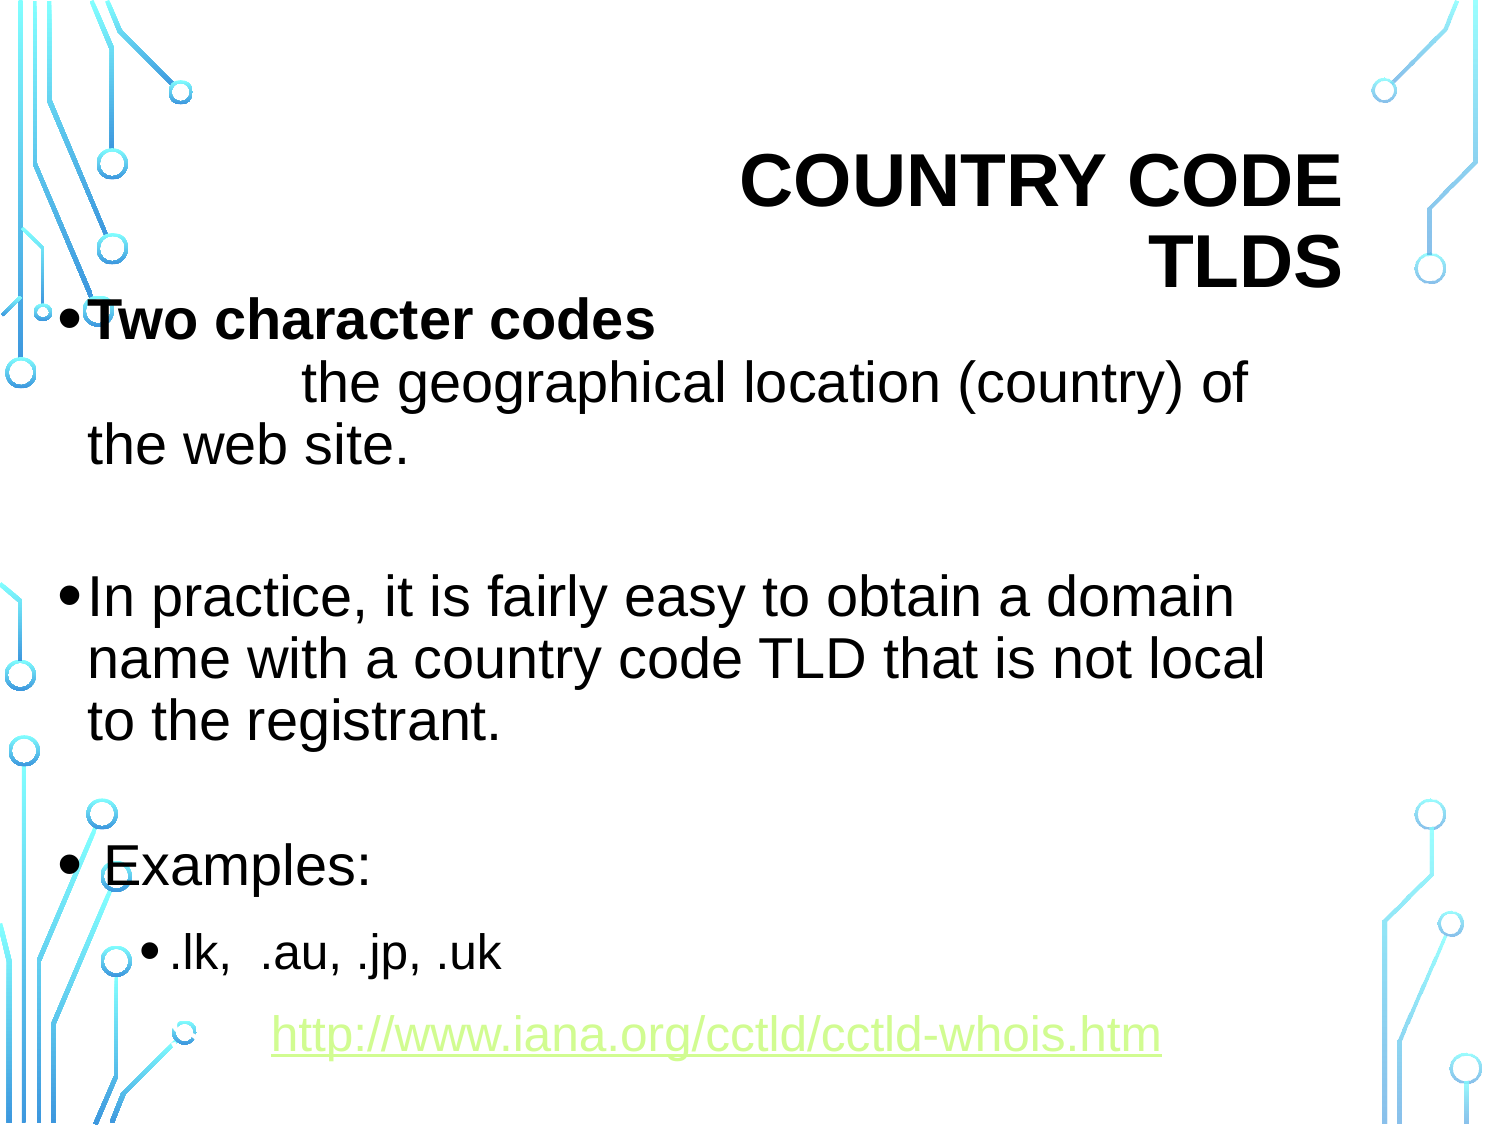

# Country Code TLDs
Two character codes originally intended to indicate the geographical location (country) of the web site.
In practice, it is fairly easy to obtain a domain name with a country code TLD that is not local to the registrant.
 Examples:
.lk,  .au, .jp, .uk
See http://www.iana.org/cctld/cctld-whois.htm

29